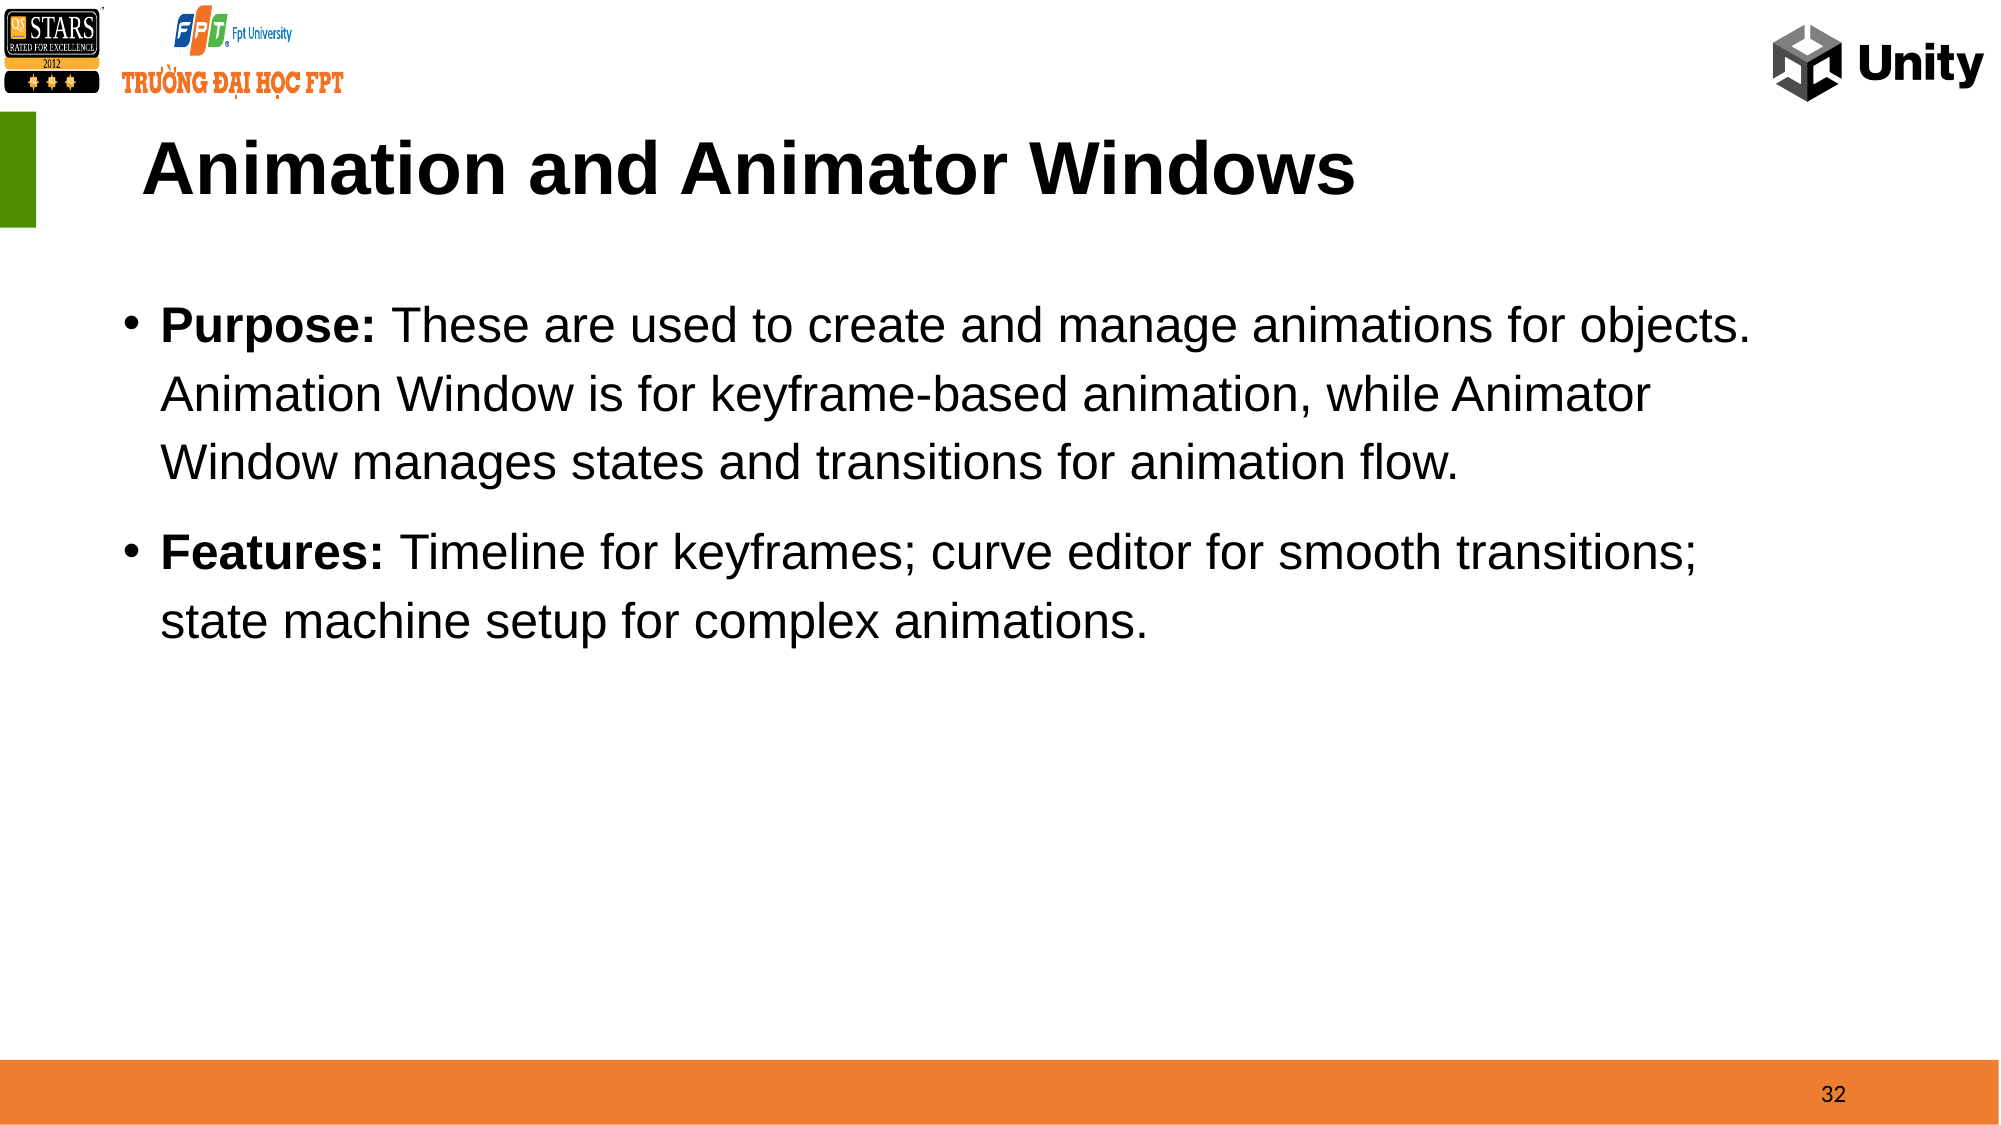

Animation and Animator Windows
Purpose: These are used to create and manage animations for objects. Animation Window is for keyframe-based animation, while Animator Window manages states and transitions for animation flow.
Features: Timeline for keyframes; curve editor for smooth transitions; state machine setup for complex animations.
32